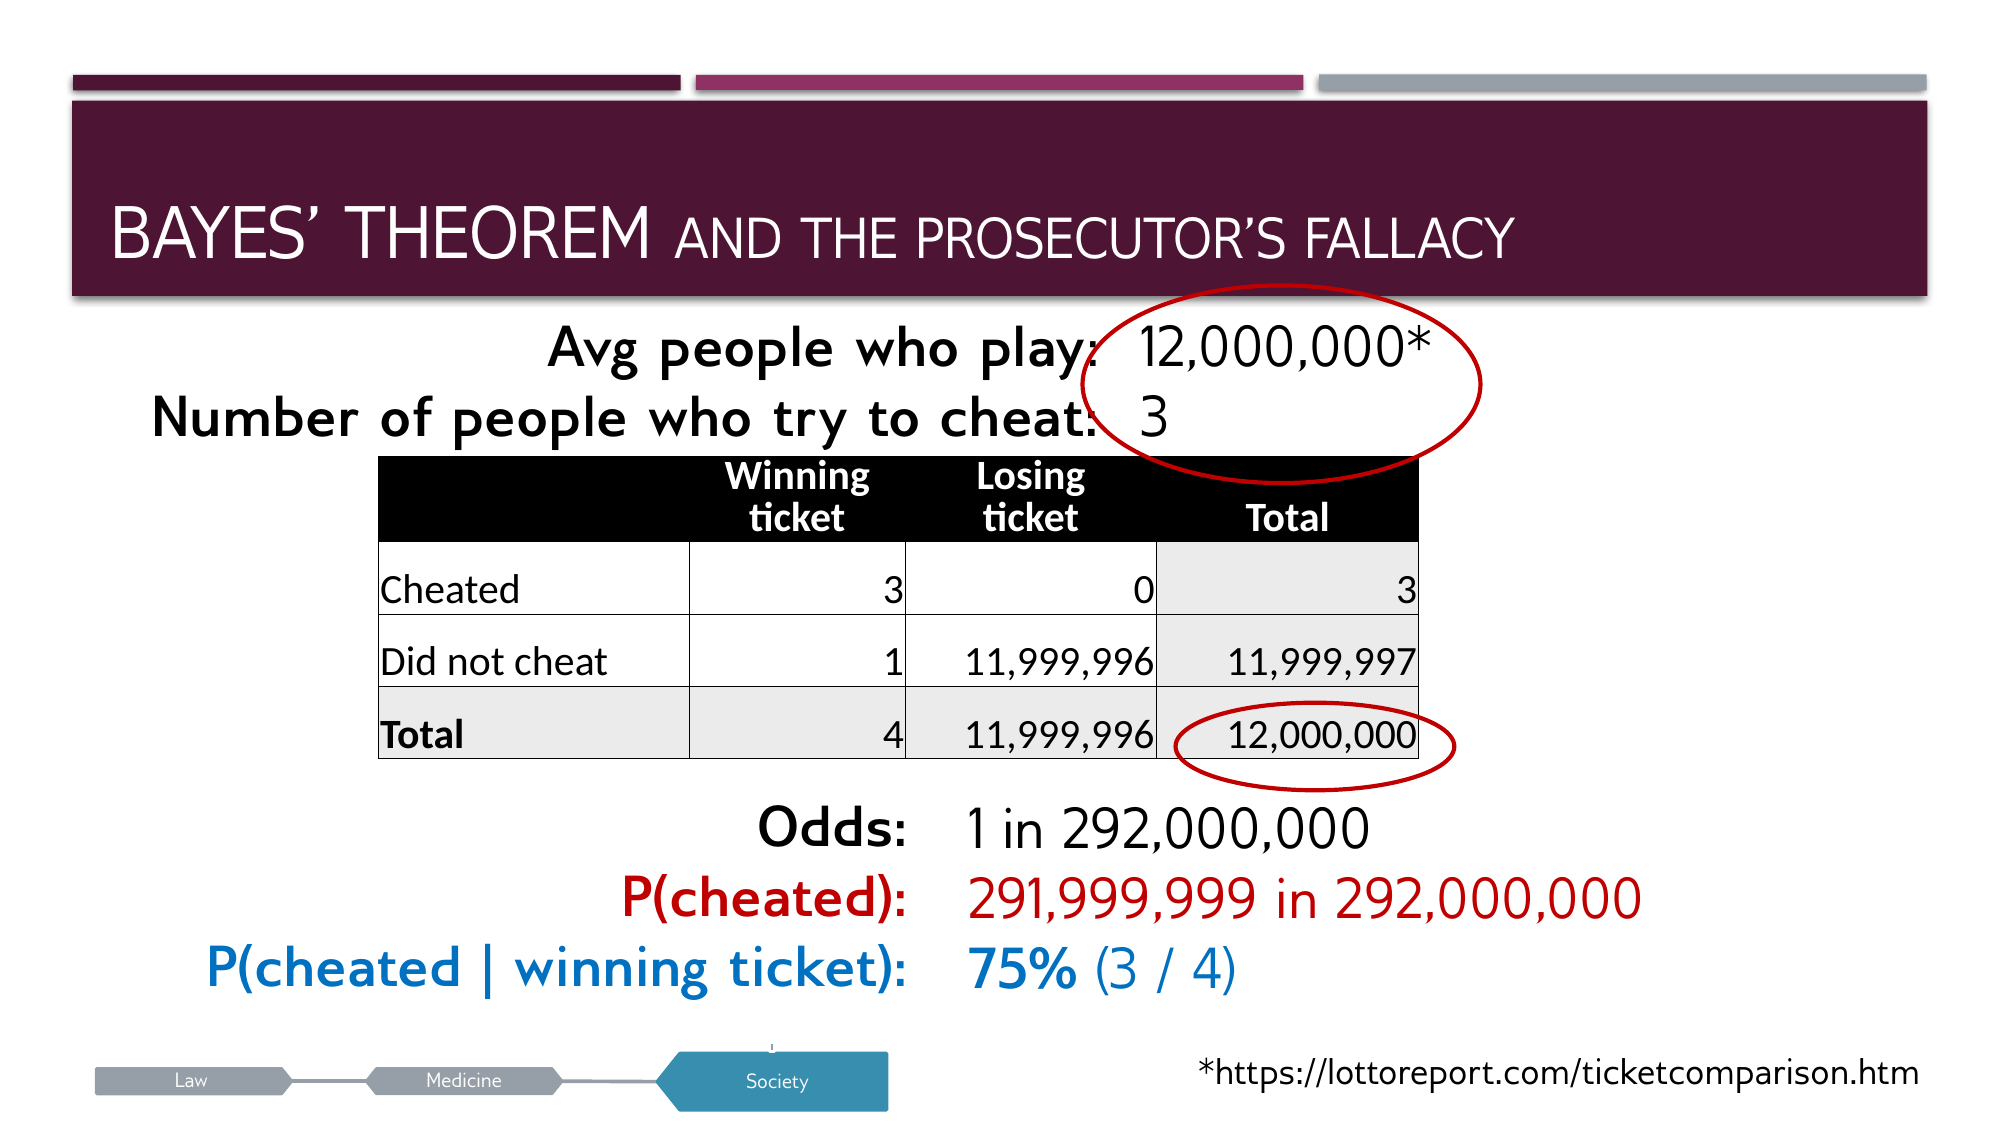

# BAYES’ THEOREM and the Prosecutor’s fallacy

Avg people who play:
Number of people who try to cheat:
12,000,000*
3
|  | Winning ticket | Losing ticket | Total |
| --- | --- | --- | --- |
| Cheated | 3 | 0 | 3 |
| Did not cheat | 1 | 11,999,996 | 11,999,997 |
| Total | 4 | 11,999,996 | 12,000,000 |

Odds:
P(cheated):
P(cheated | winning ticket):
1 in 292,000,000
291,999,999 in 292,000,000
75% (3 / 4)
Law
Medicine
Society
*https://lottoreport.com/ticketcomparison.htm